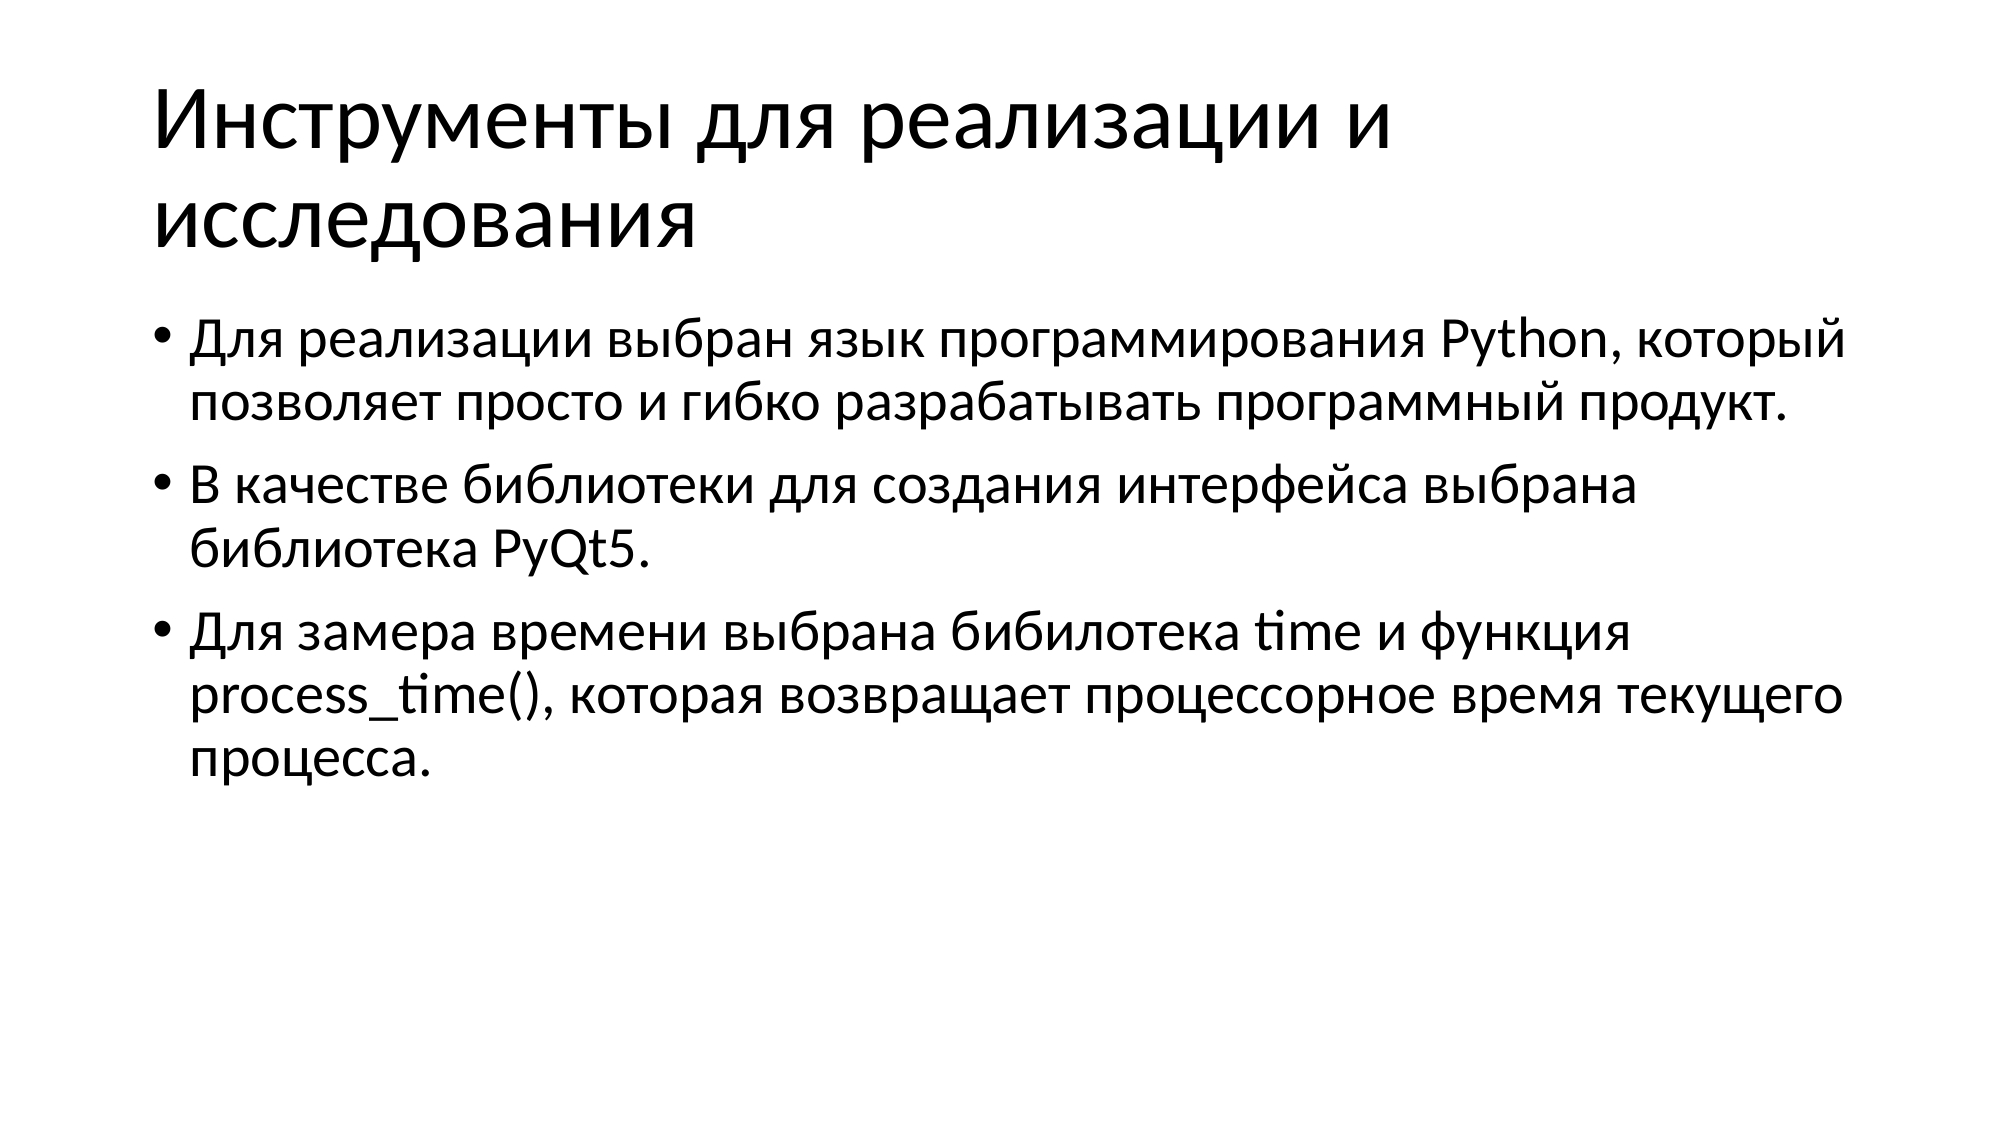

# Инструменты для реализации и исследования
Для реализации выбран язык программирования Python, который позволяет просто и гибко разрабатывать программный продукт.
В качестве библиотеки для создания интерфейса выбрана библиотека PyQt5.
Для замера времени выбрана бибилотека time и функция process_time(), которая возвращает процессорное время текущего процесса.